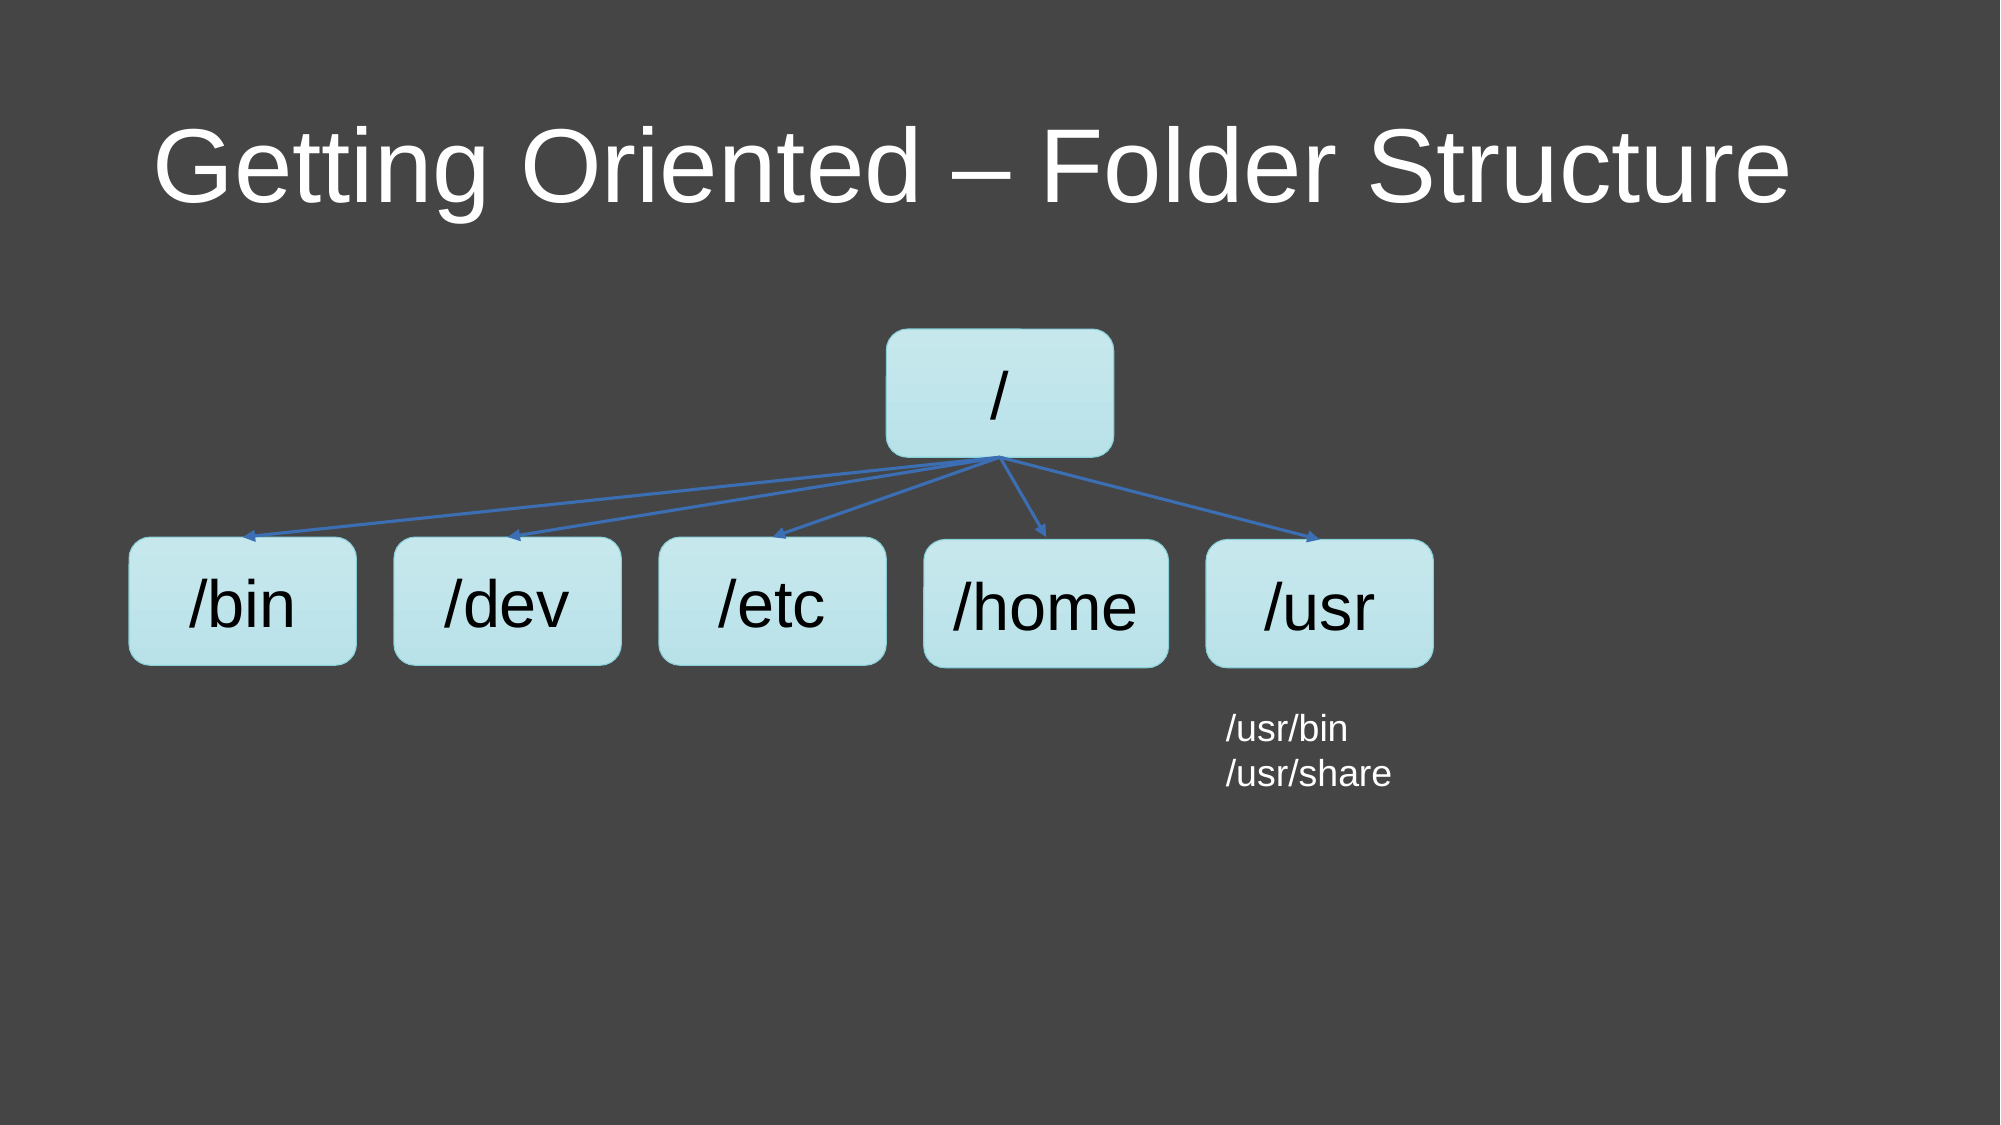

# Getting Oriented – Folder Structure
/
/bin
/dev
/etc
/home
/usr
/usr/bin
/usr/share